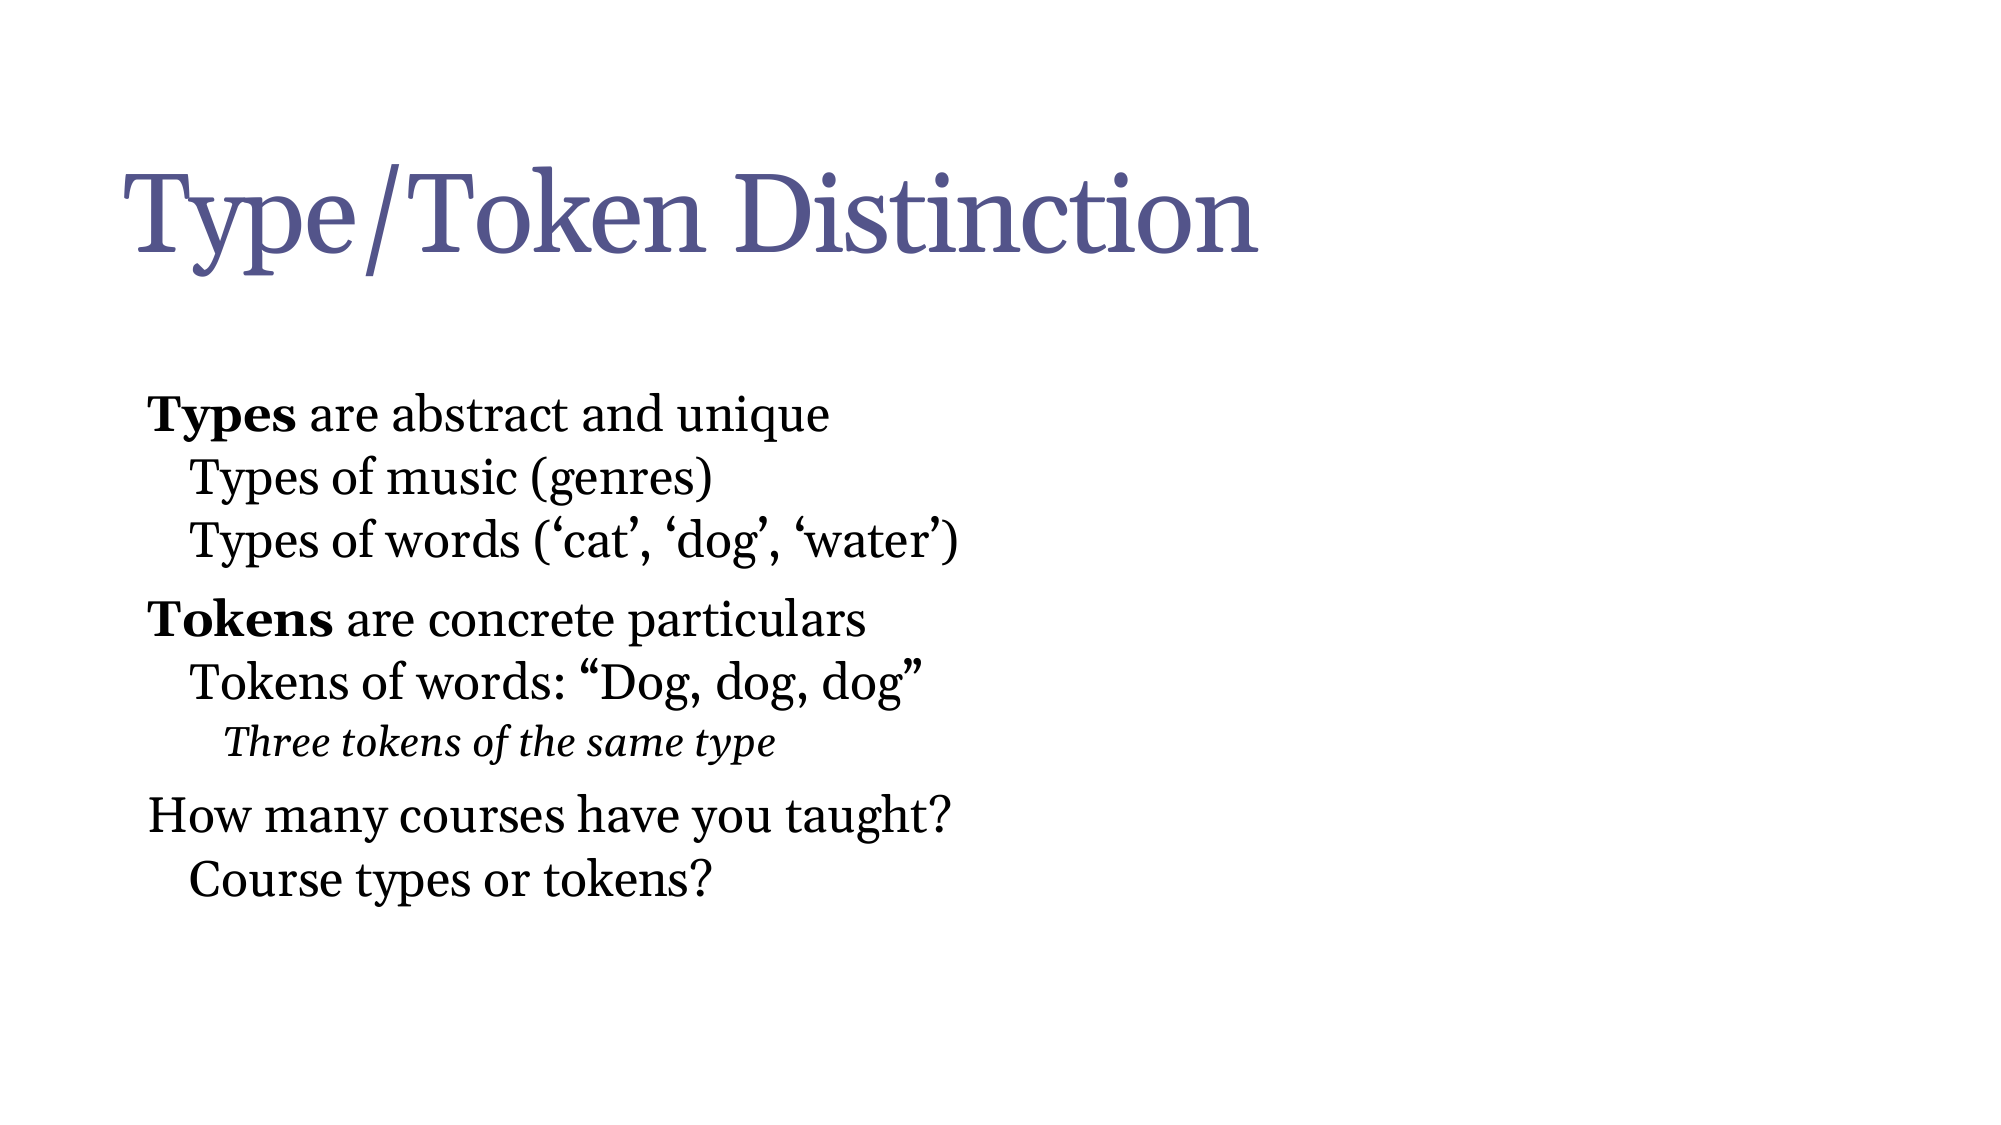

# Type/Token Distinction
Types are abstract and unique
Types of music (genres)
Types of words (‘cat’, ‘dog’, ‘water’)
Tokens are concrete particulars
Tokens of words: “Dog, dog, dog”
Three tokens of the same type
How many courses have you taught?
Course types or tokens?